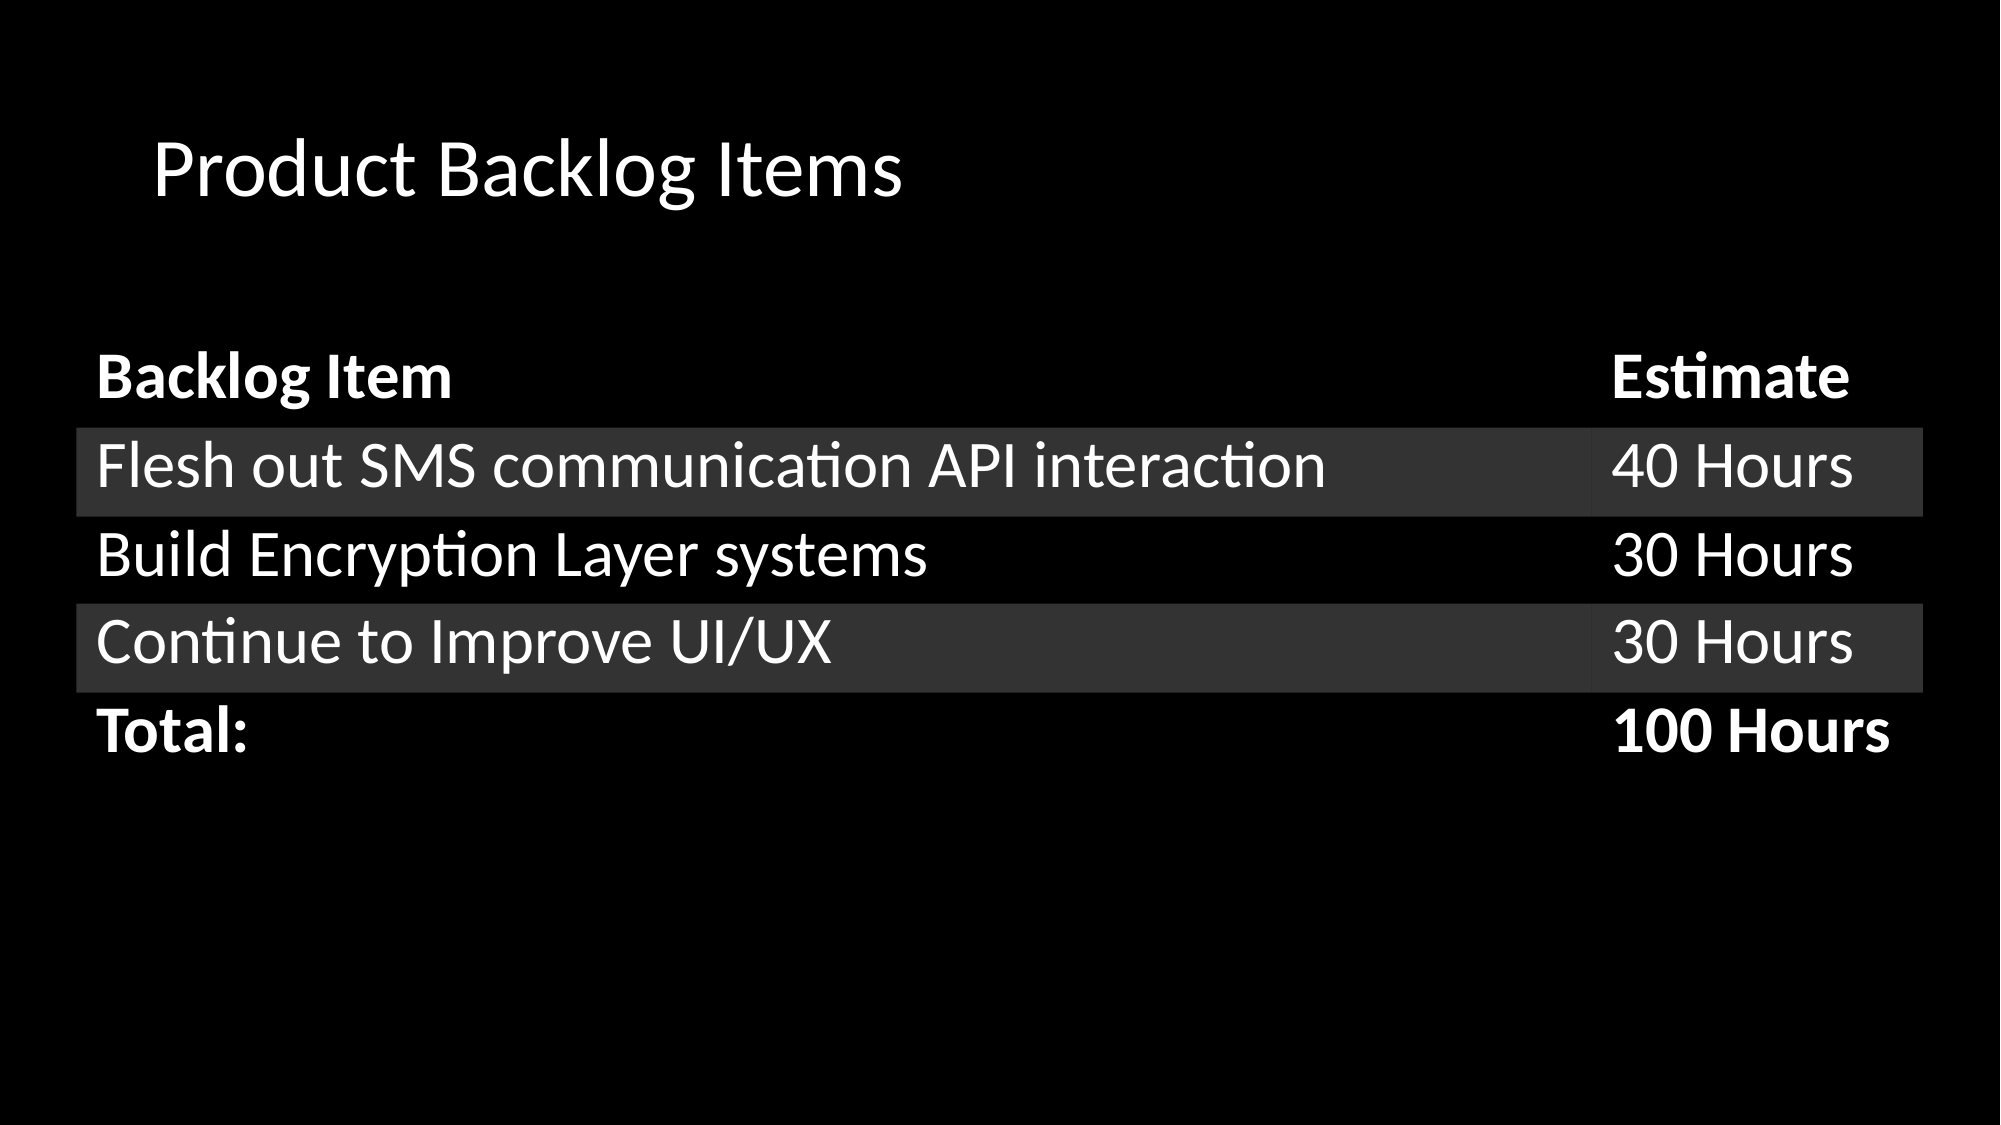

# Product Backlog Items
| Backlog Item | Estimate |
| --- | --- |
| Flesh out SMS communication API interaction | 40 Hours |
| Build Encryption Layer systems | 30 Hours |
| Continue to Improve UI/UX | 30 Hours |
| Total: | 100 Hours |